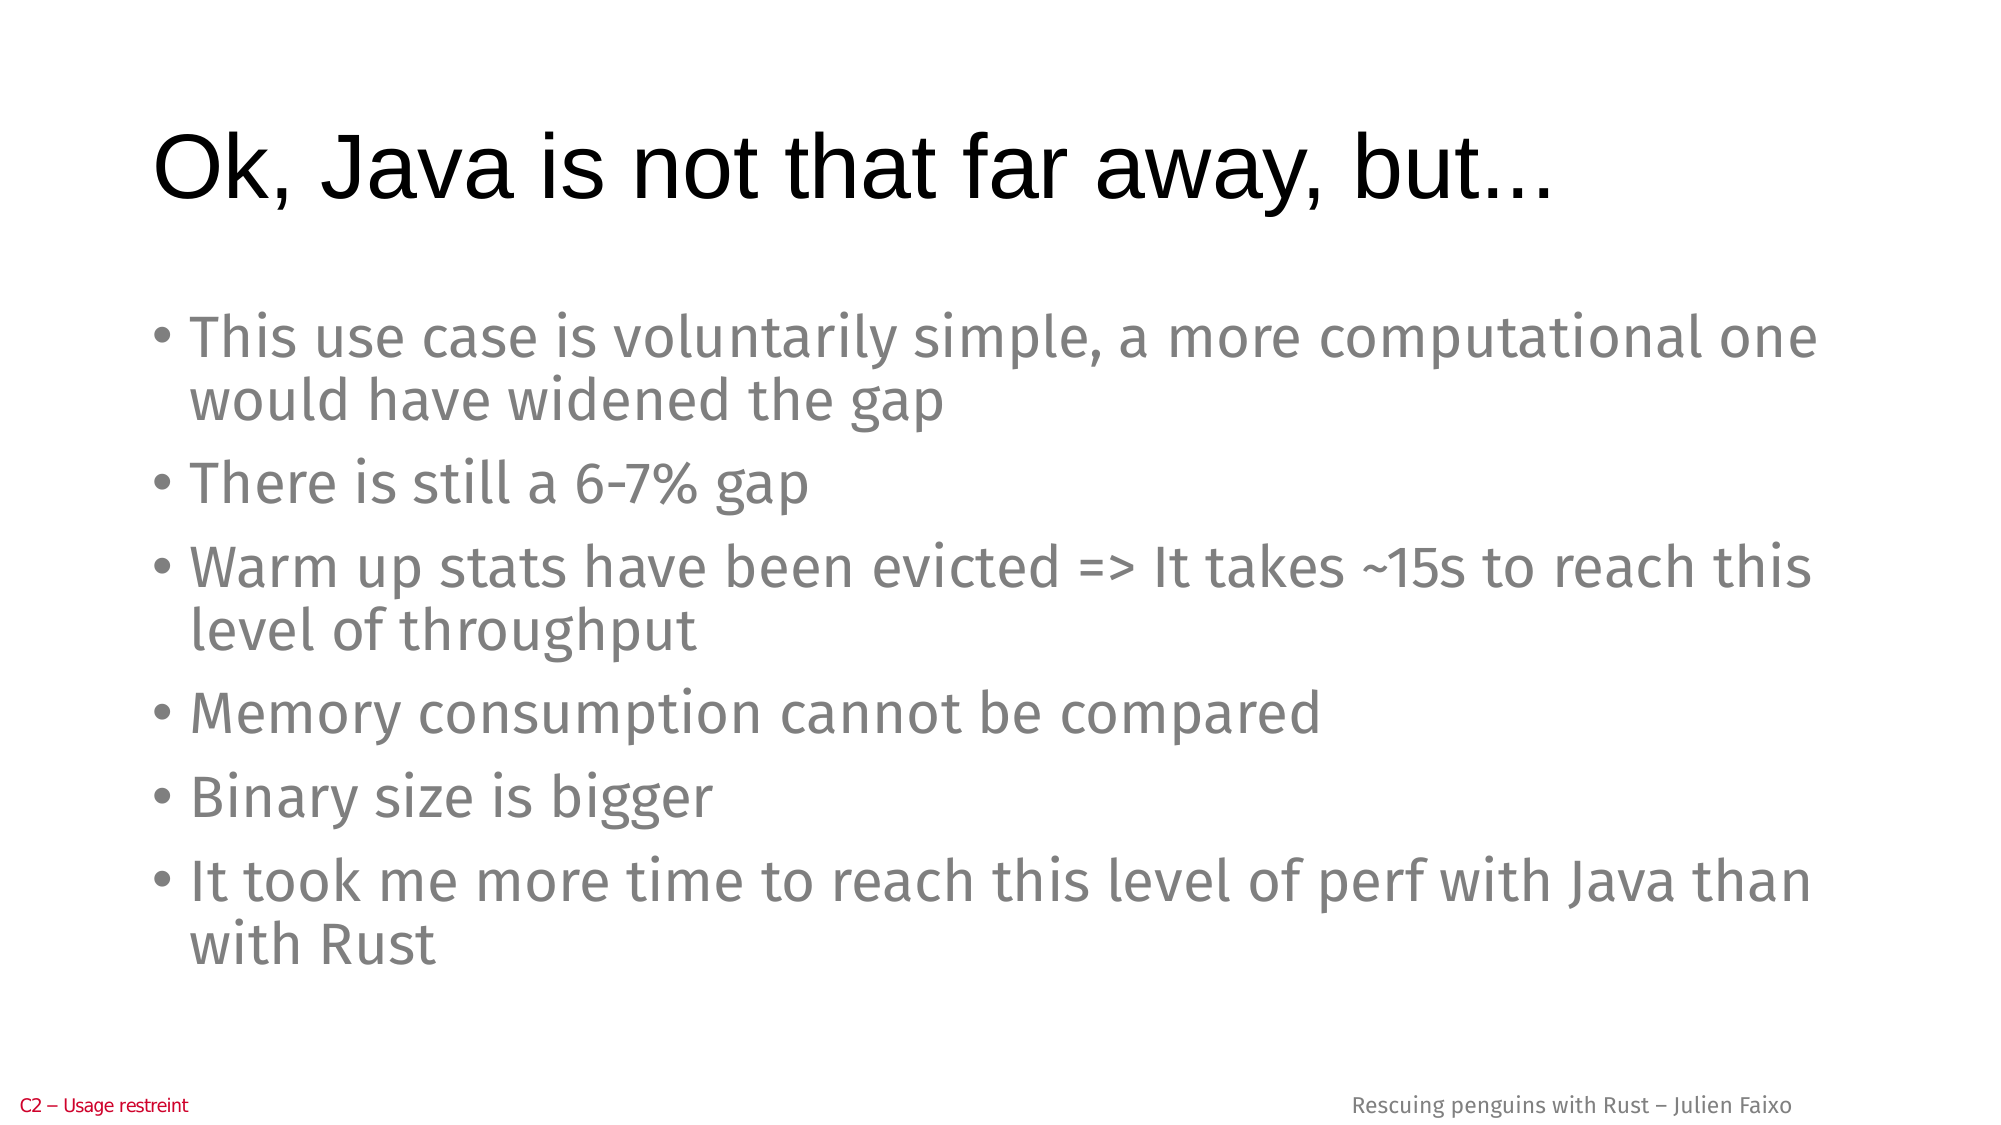

# Ok, Java is not that far away, but...
This use case is voluntarily simple, a more computational one would have widened the gap
There is still a 6-7% gap
Warm up stats have been evicted => It takes ~15s to reach this level of throughput
Memory consumption cannot be compared
Binary size is bigger
It took me more time to reach this level of perf with Java than with Rust

Rescuing penguins with Rust – Julien Faixo